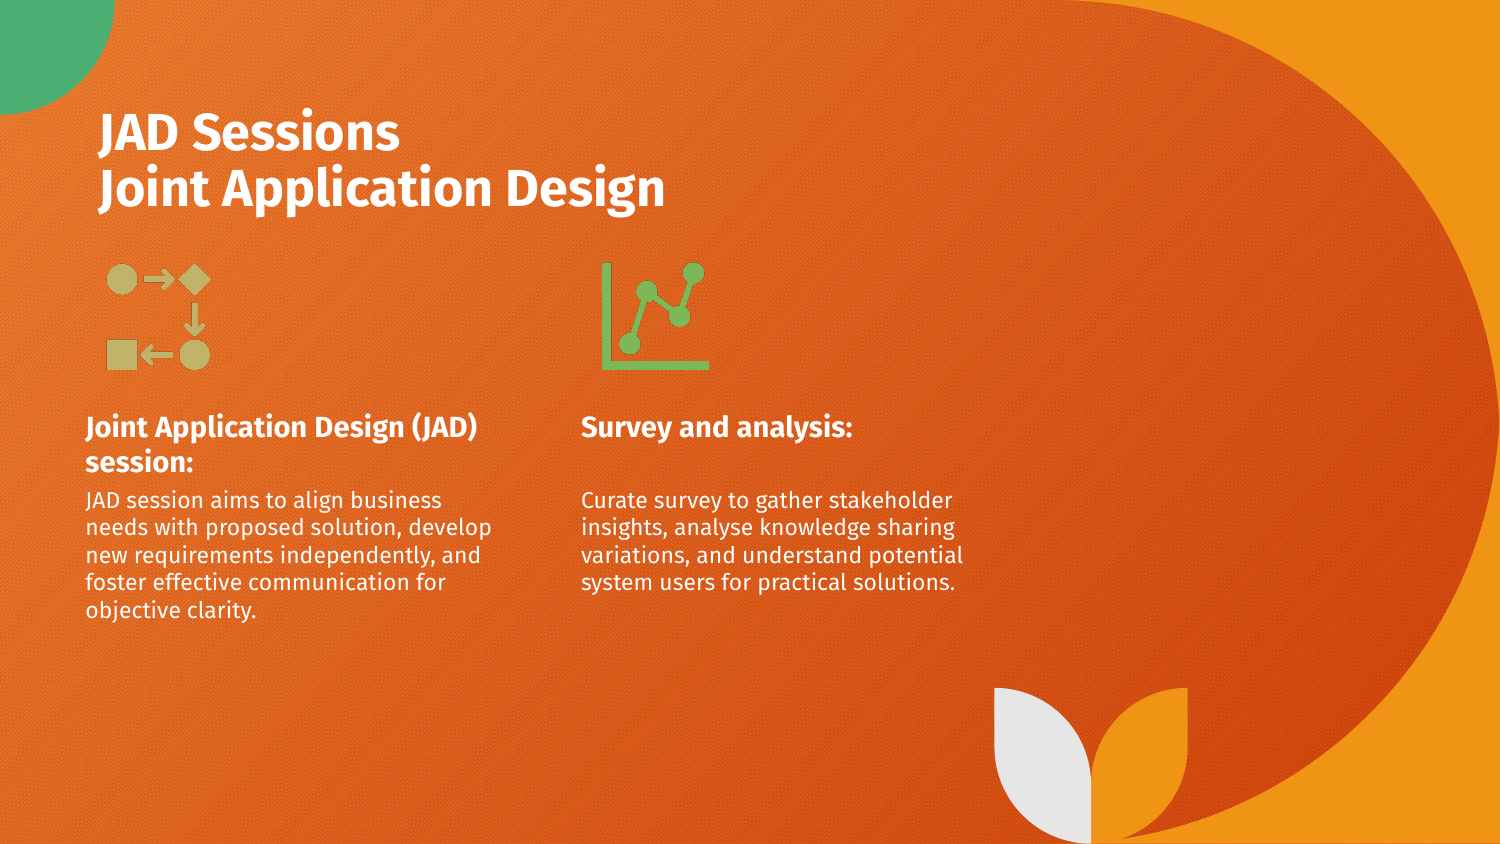

# JAD Sessions Joint Application Design
Joint Application Design (JAD) session:
JAD session aims to align business needs with proposed solution, develop new requirements independently, and foster effective communication for objective clarity.

Survey and analysis:
Curate survey to gather stakeholder insights, analyse knowledge sharing variations, and understand potential system users for practical solutions.